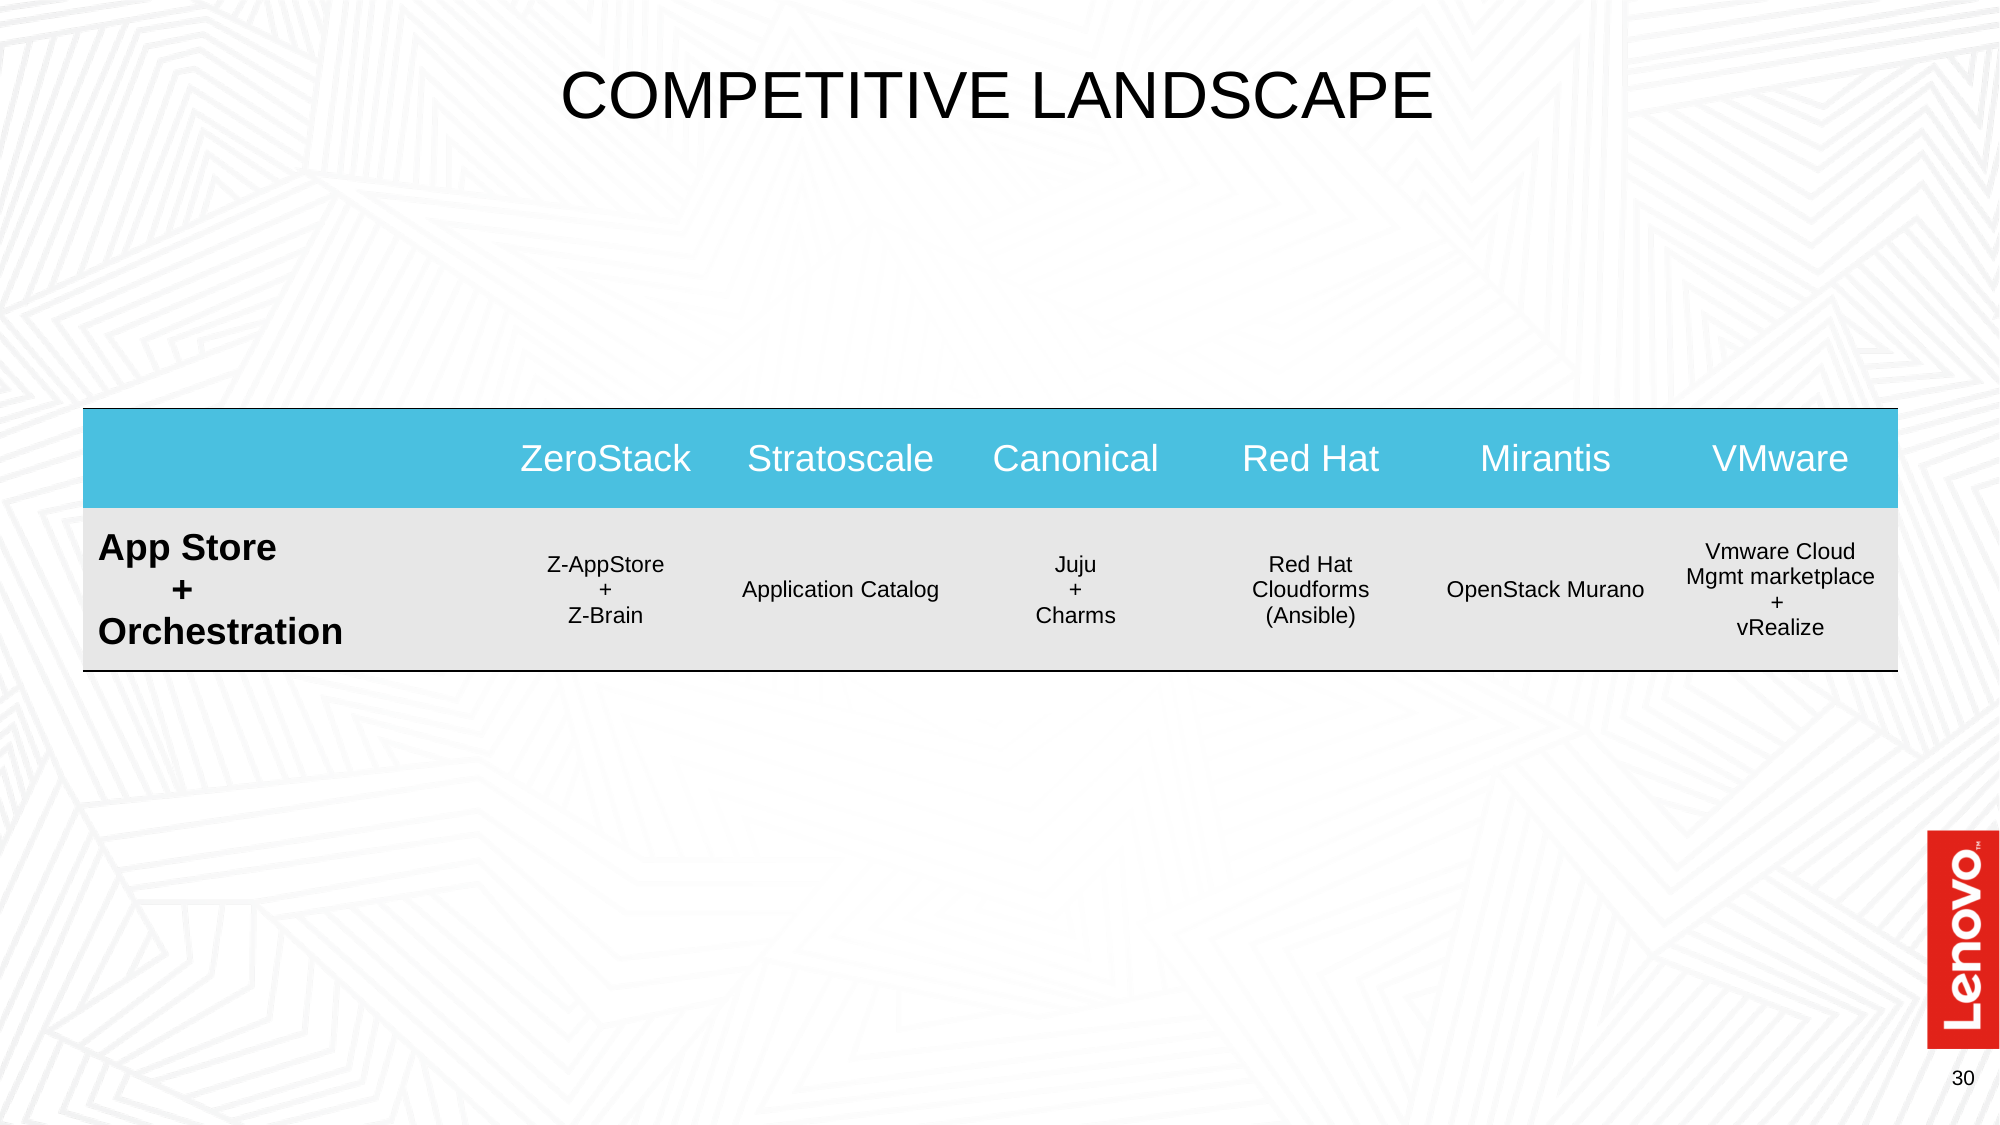

# Competitive Landscape
|  | ZeroStack | Stratoscale | Canonical | Red Hat | Mirantis | VMware |
| --- | --- | --- | --- | --- | --- | --- |
| App Store + Orchestration | Z-AppStore + Z-Brain | Application Catalog | Juju + Charms | Red Hat Cloudforms (Ansible) | OpenStack Murano | Vmware Cloud Mgmt marketplace + vRealize |